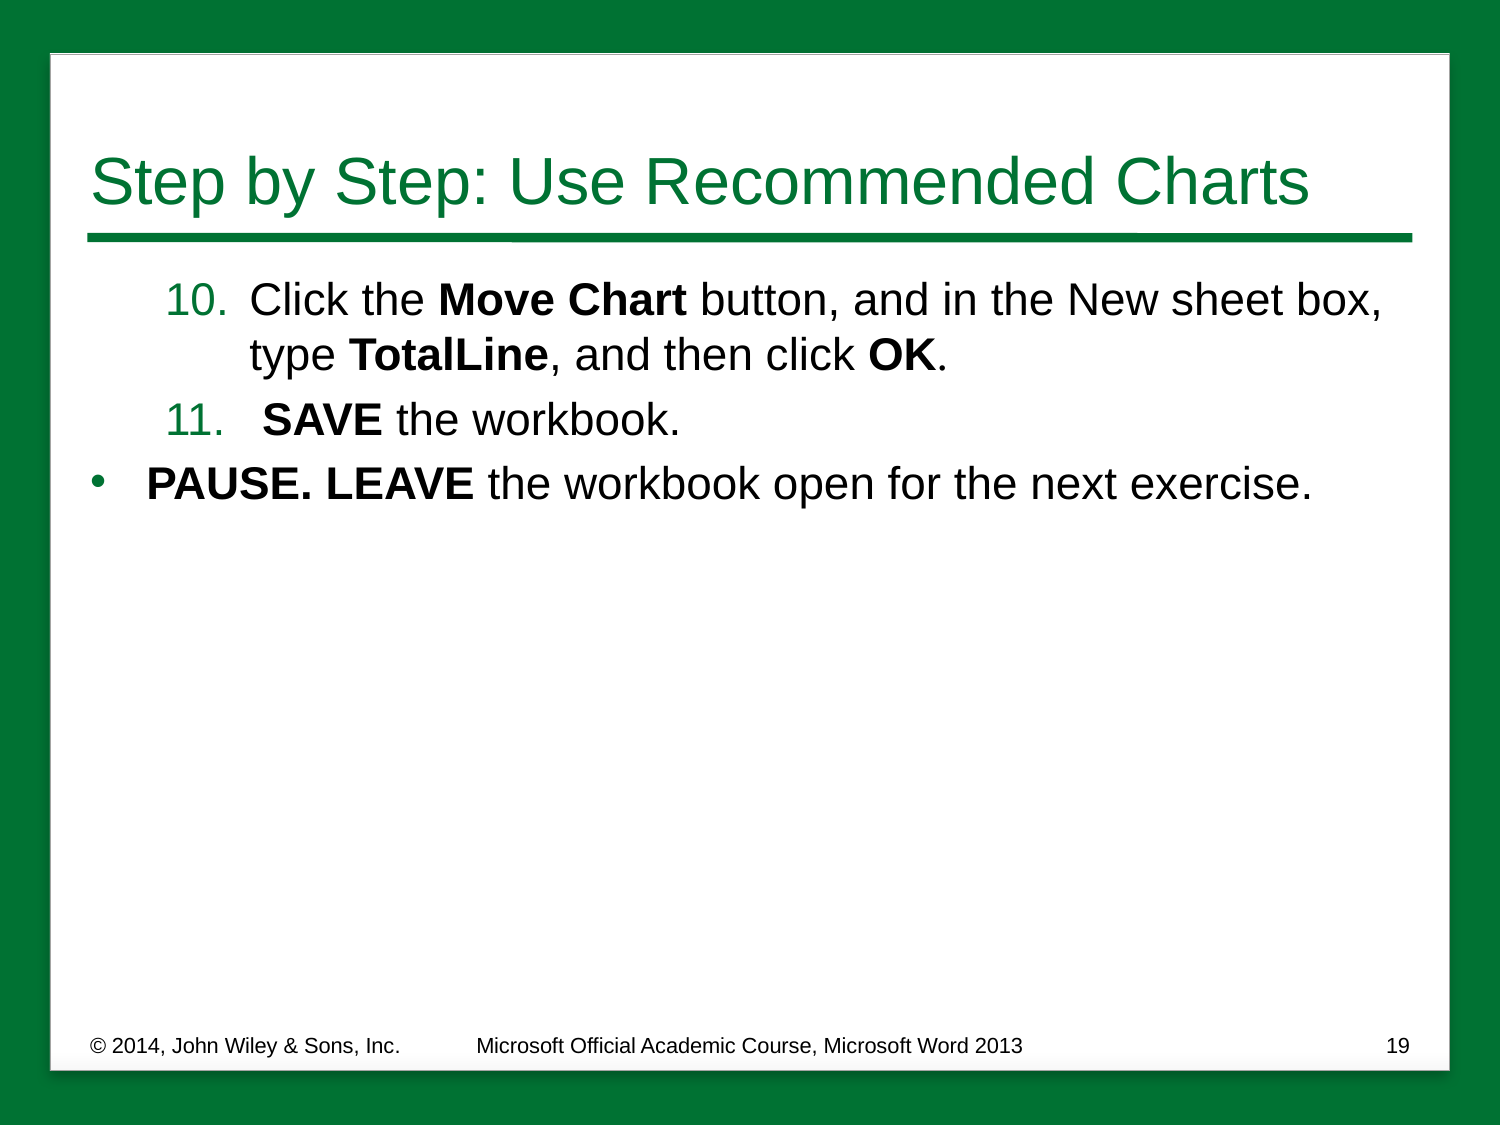

# Step by Step: Use Recommended Charts
Click the Move Chart button, and in the New sheet box, type TotalLine, and then click OK.
 SAVE the workbook.
PAUSE. LEAVE the workbook open for the next exercise.
© 2014, John Wiley & Sons, Inc.
Microsoft Official Academic Course, Microsoft Word 2013
19